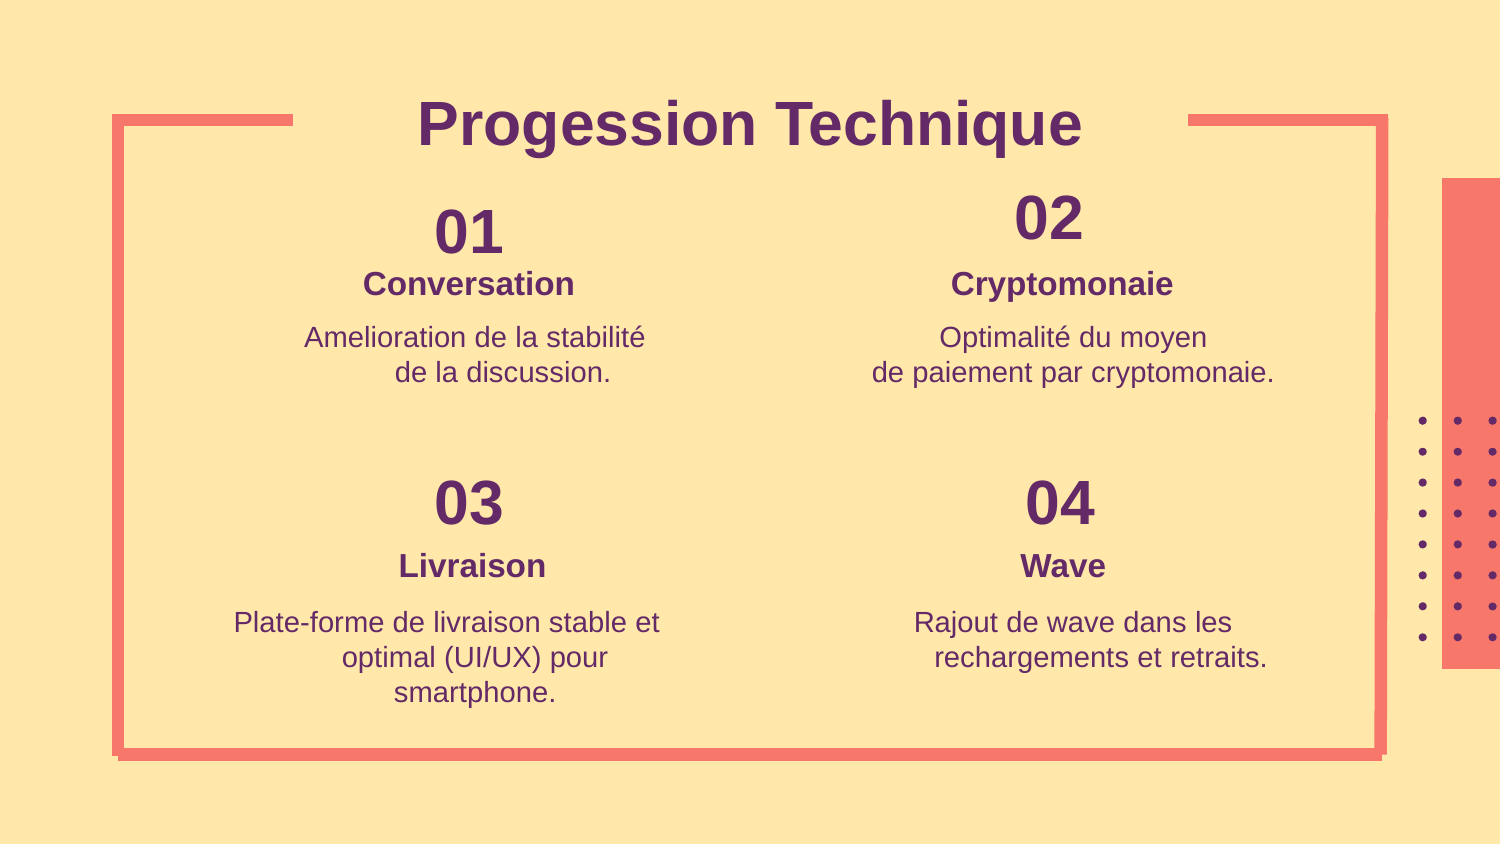

# Progession Technique
02
01
Cryptomonaie
Conversation
Amelioration de la stabilité de la discussion.
Optimalité du moyen
de paiement par cryptomonaie.
03
04
Livraison
Wave
Plate-forme de livraison stable et optimal (UI/UX) pour smartphone.
Rajout de wave dans les rechargements et retraits.